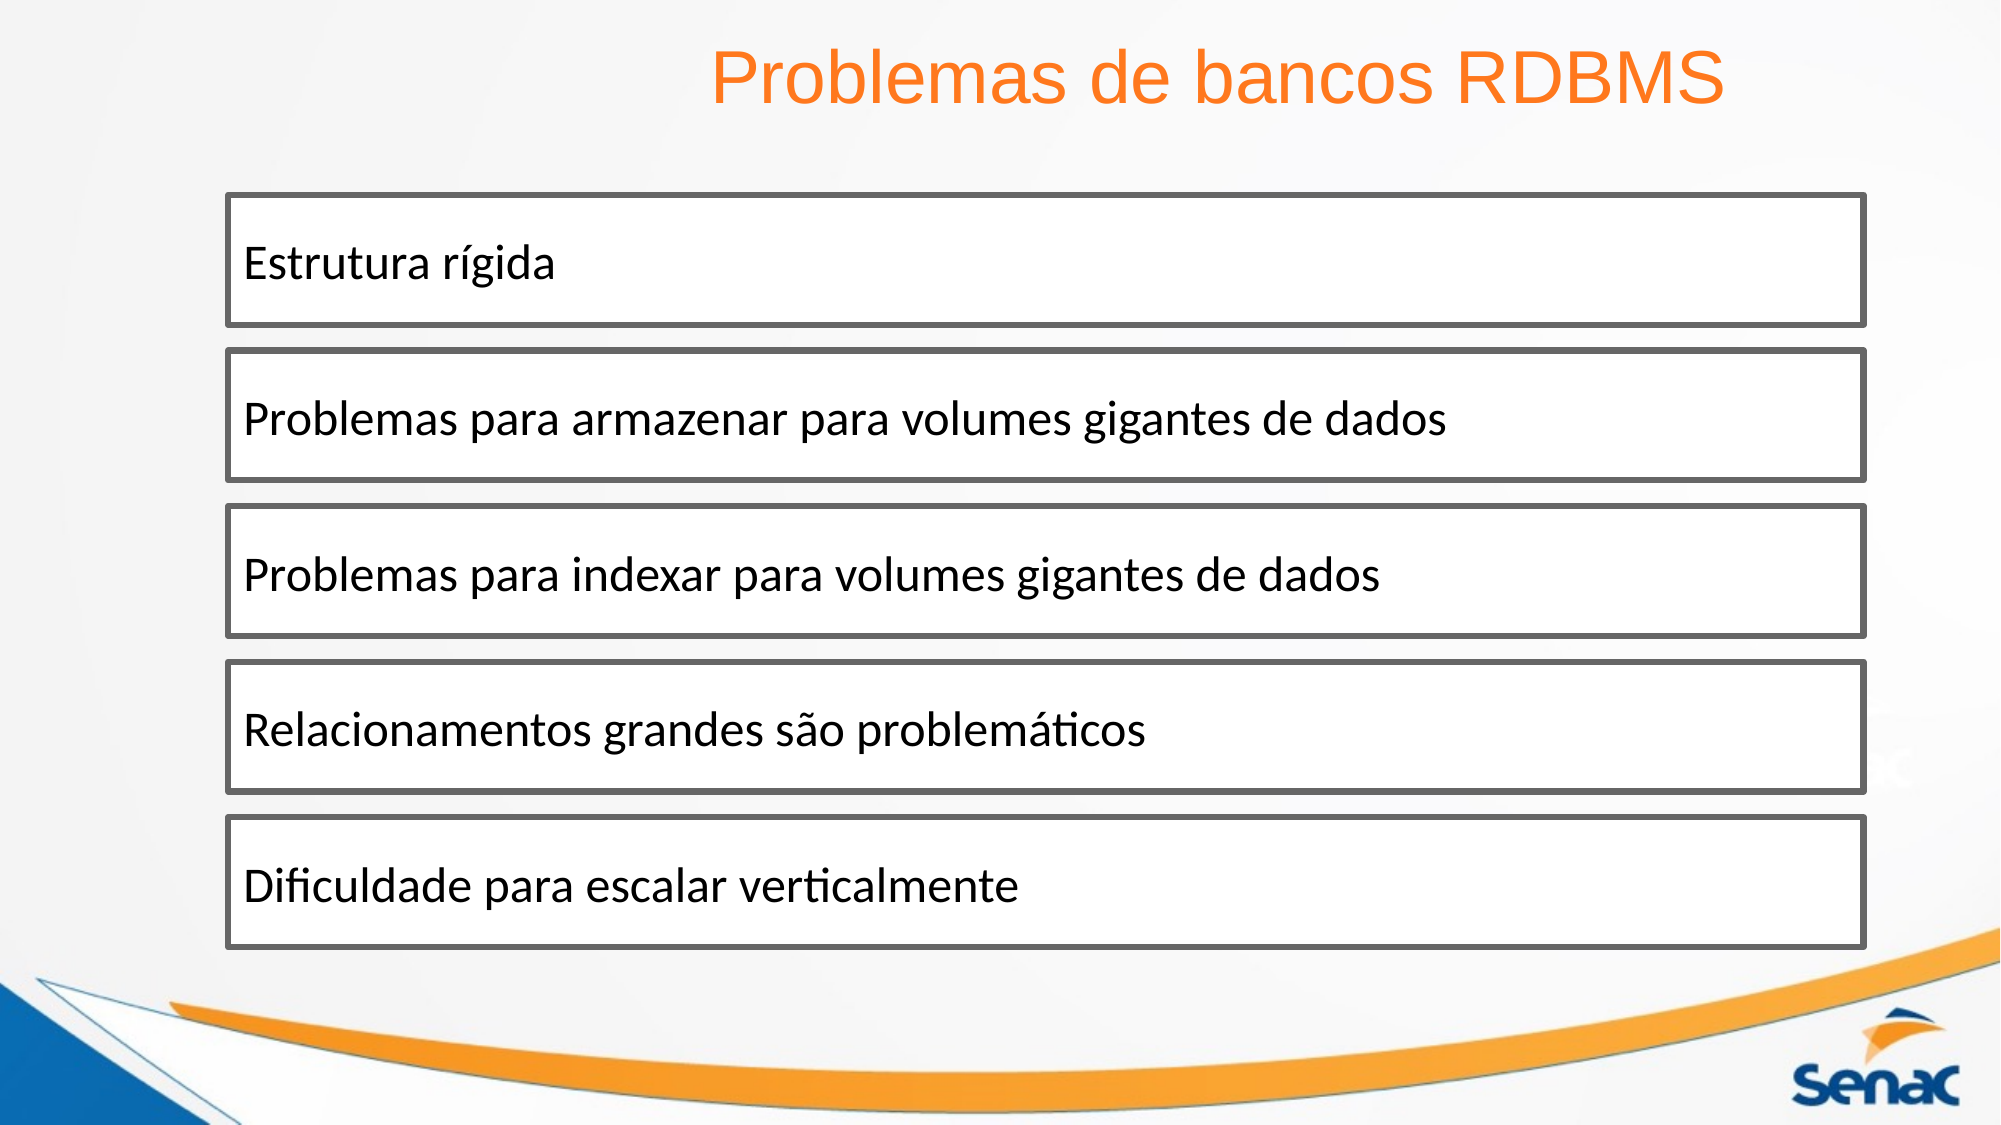

Problemas de bancos RDBMS
Estrutura rígida
Problemas para armazenar para volumes gigantes de dados
Problemas para indexar para volumes gigantes de dados
Relacionamentos grandes são problemáticos
Dificuldade para escalar verticalmente